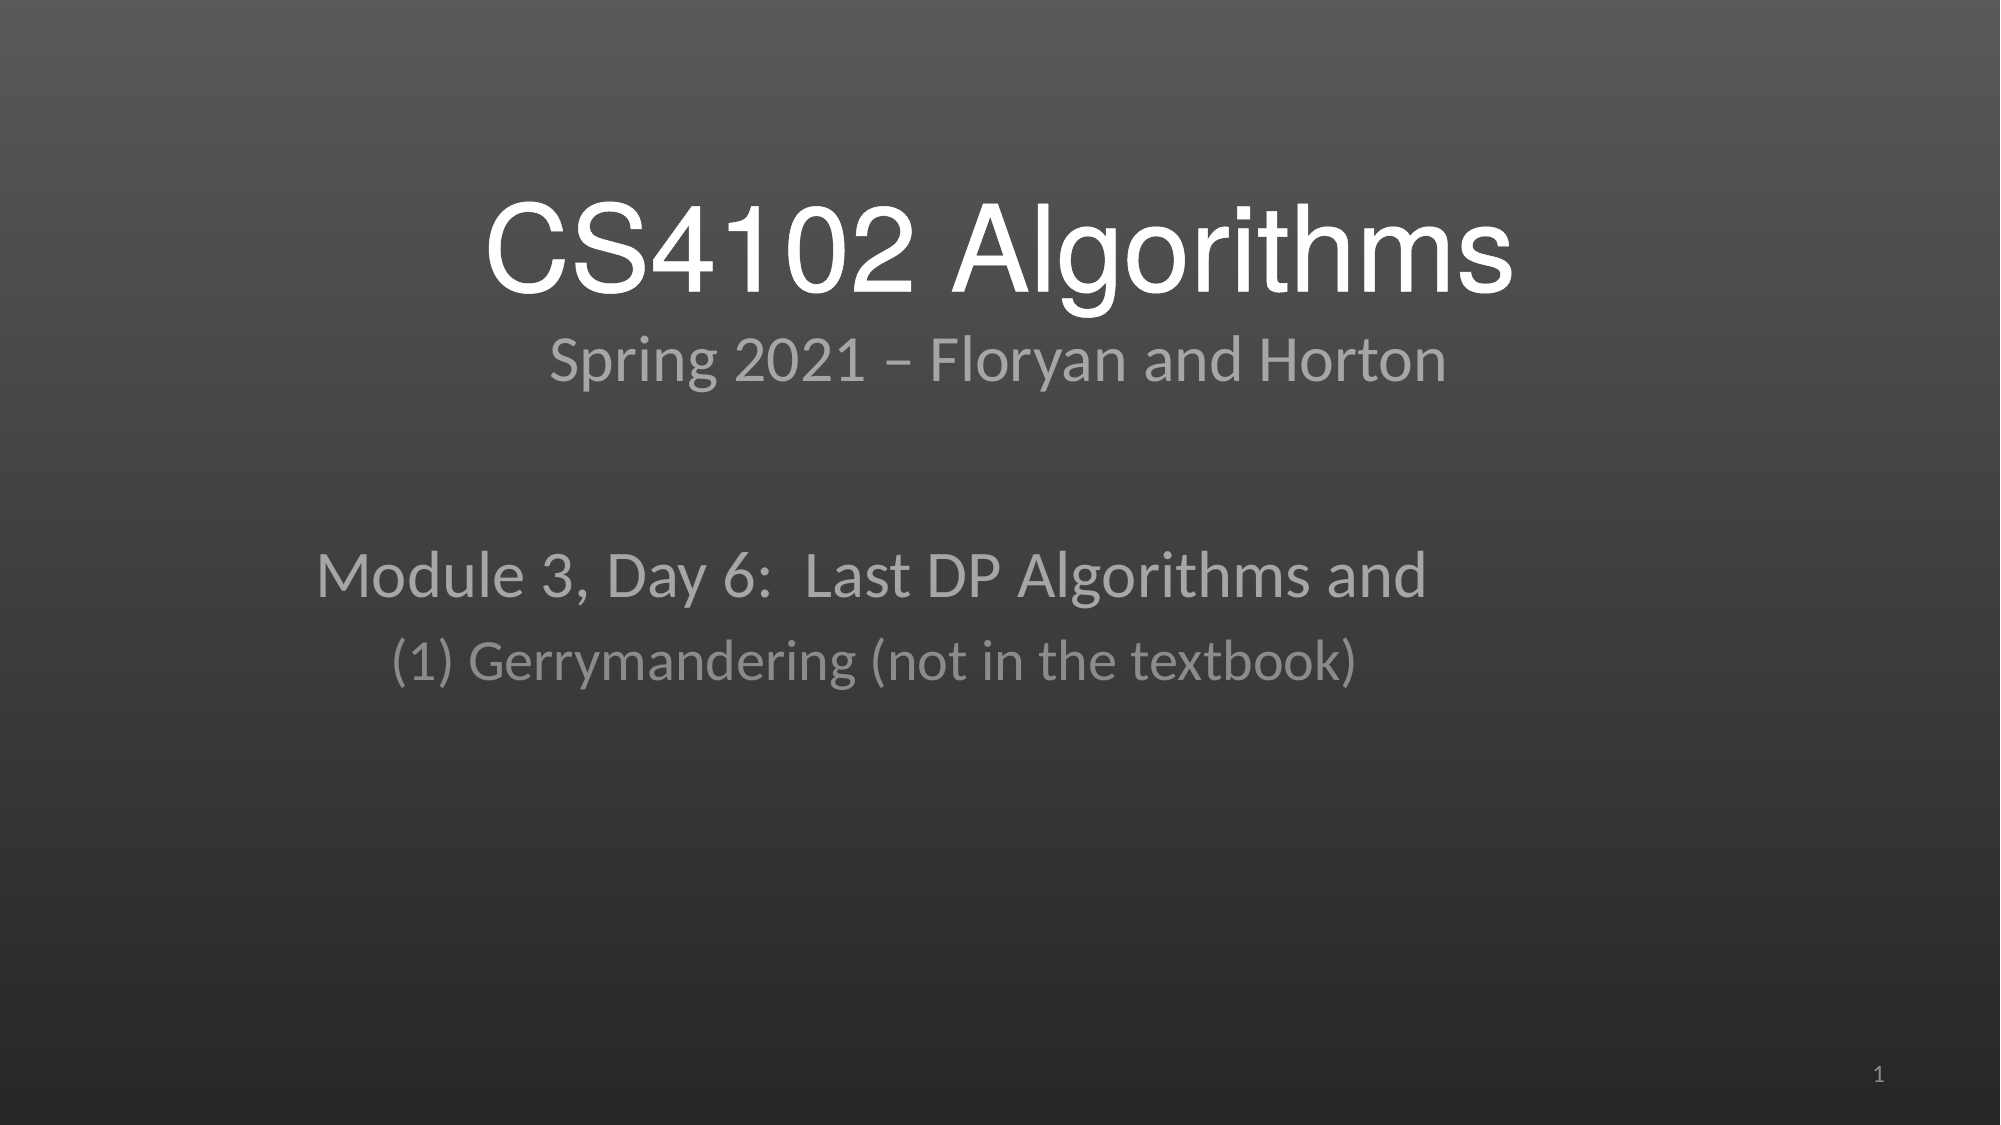

# CS4102 Algorithms Spring 2021 – Floryan and Horton
Module 3, Day 6:  Last DP Algorithms and
(1) Gerrymandering (not in the textbook)

1